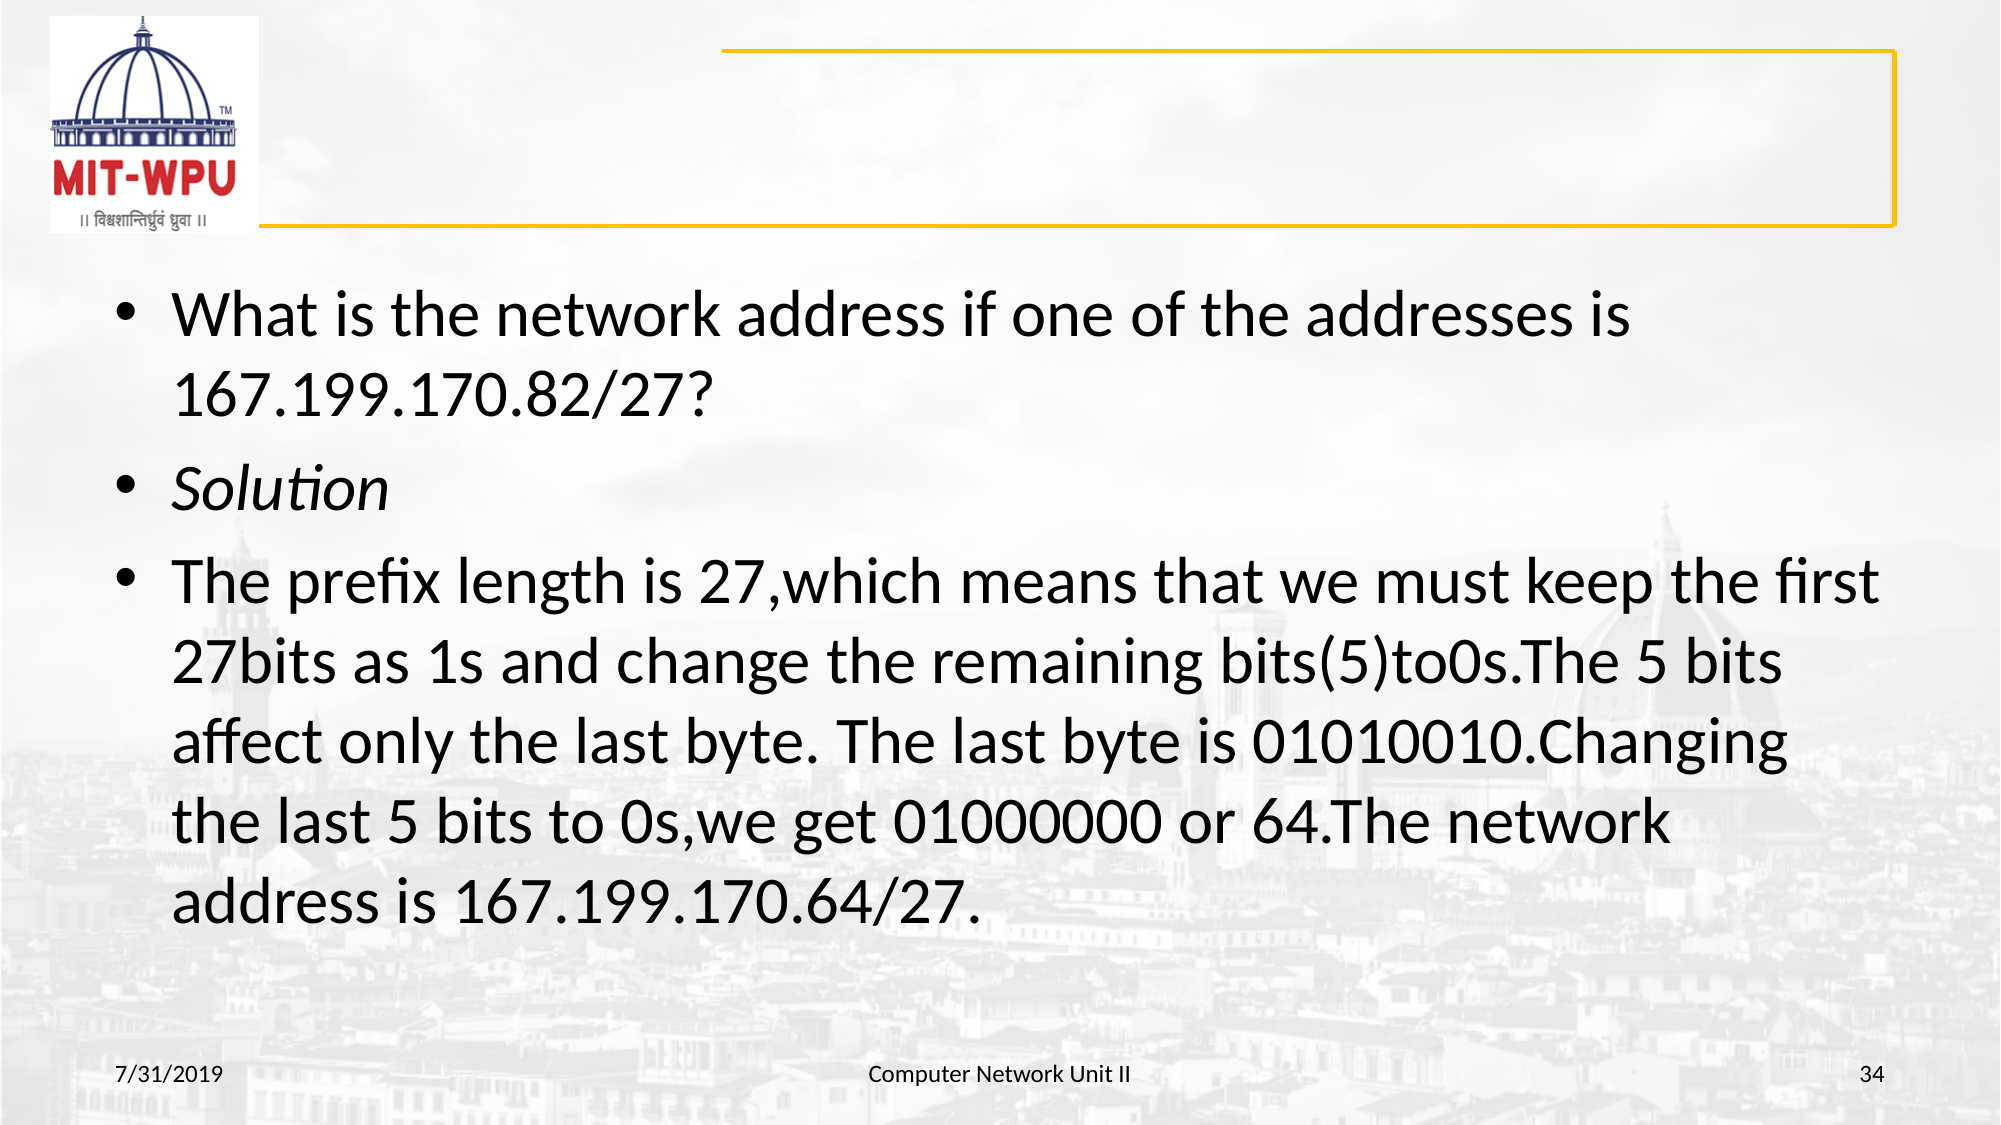

#
What is the network address if one of the addresses is 167.199.170.82/27?
Solution
The prefix length is 27,which means that we must keep the first 27bits as 1s and change the remaining bits(5)to0s.The 5 bits affect only the last byte. The last byte is 01010010.Changing the last 5 bits to 0s,we get 01000000 or 64.The network address is 167.199.170.64/27.
7/31/2019
Computer Network Unit II
34